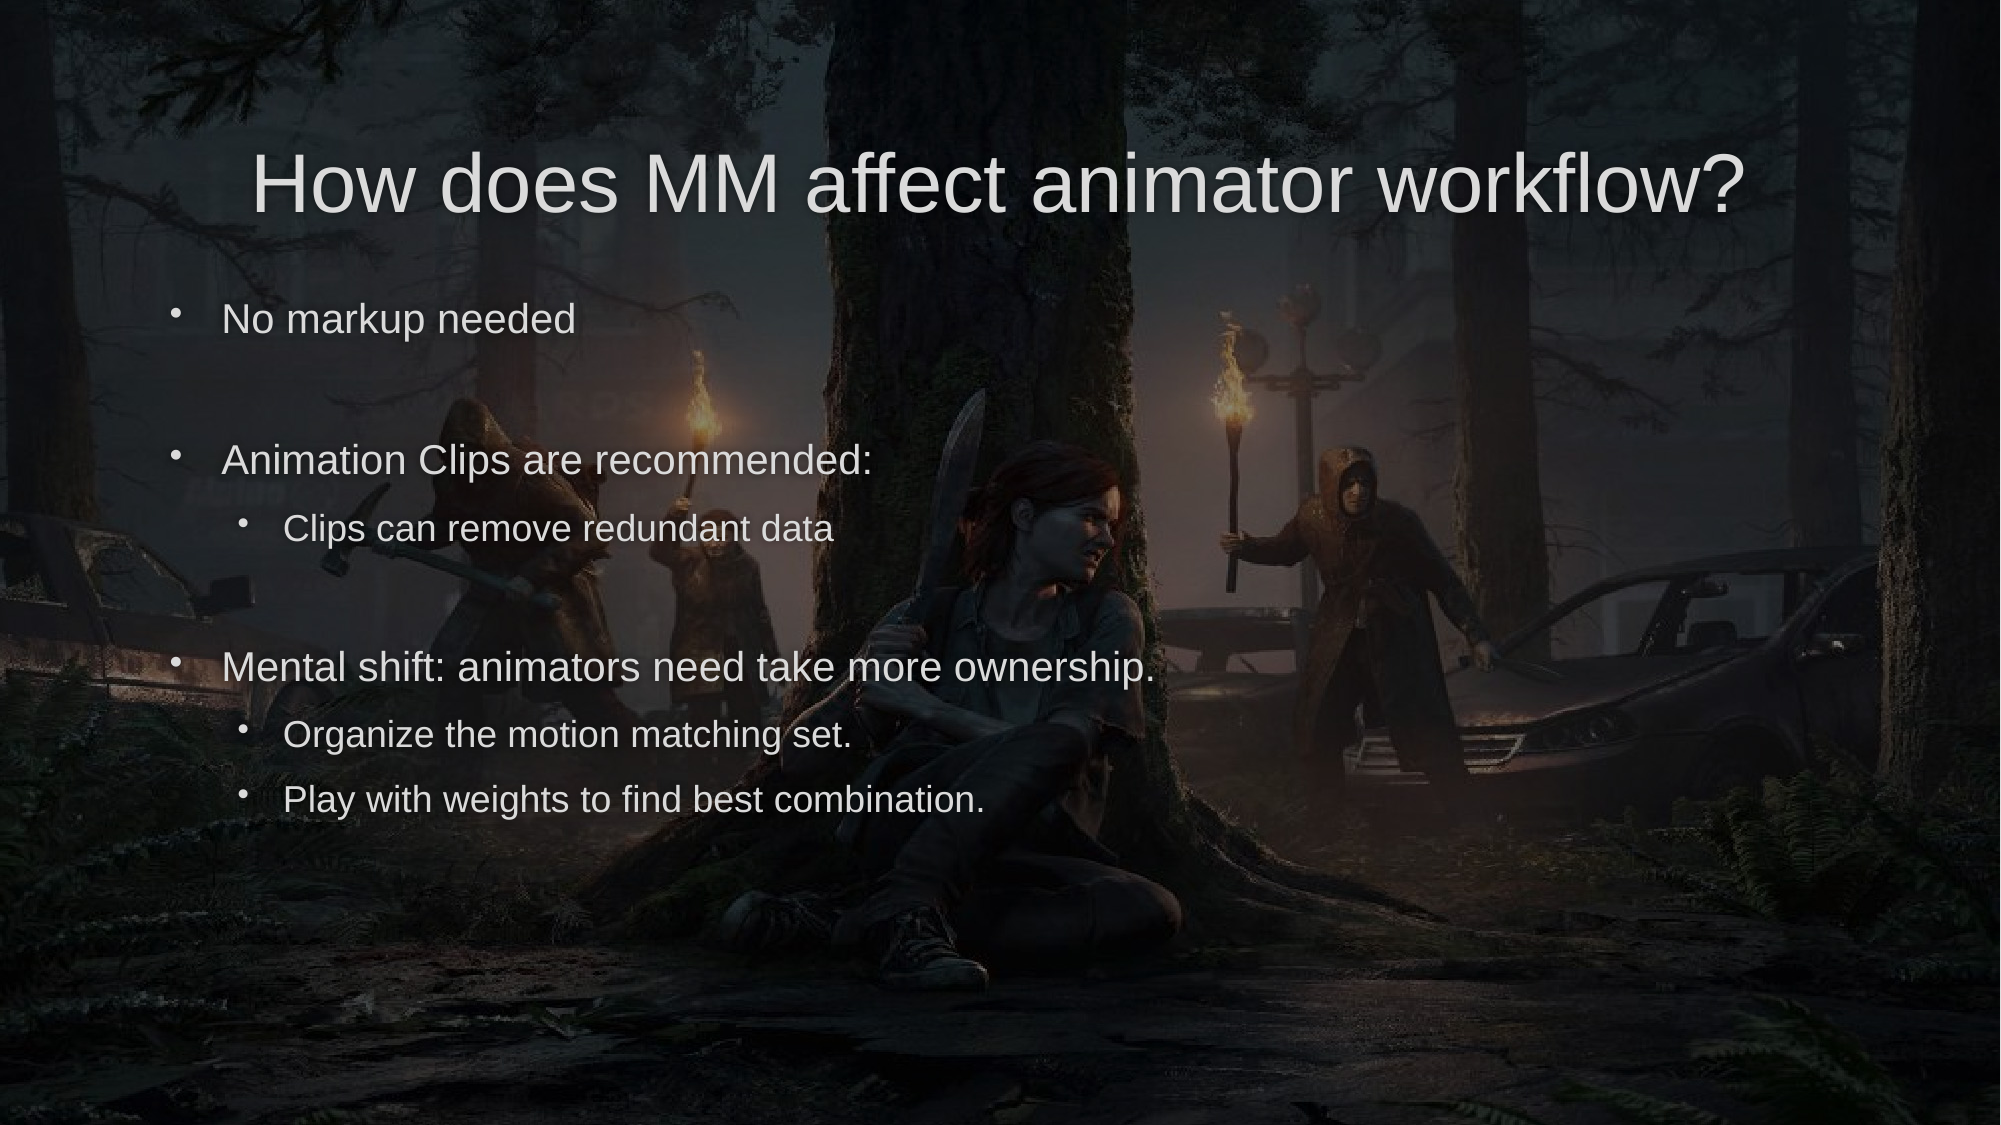

# How does MM affect animator workflow?
No markup needed

Animation Clips are recommended:
Clips can remove redundant data

Mental shift: animators need take more ownership.
Organize the motion matching set.
Play with weights to find best combination.